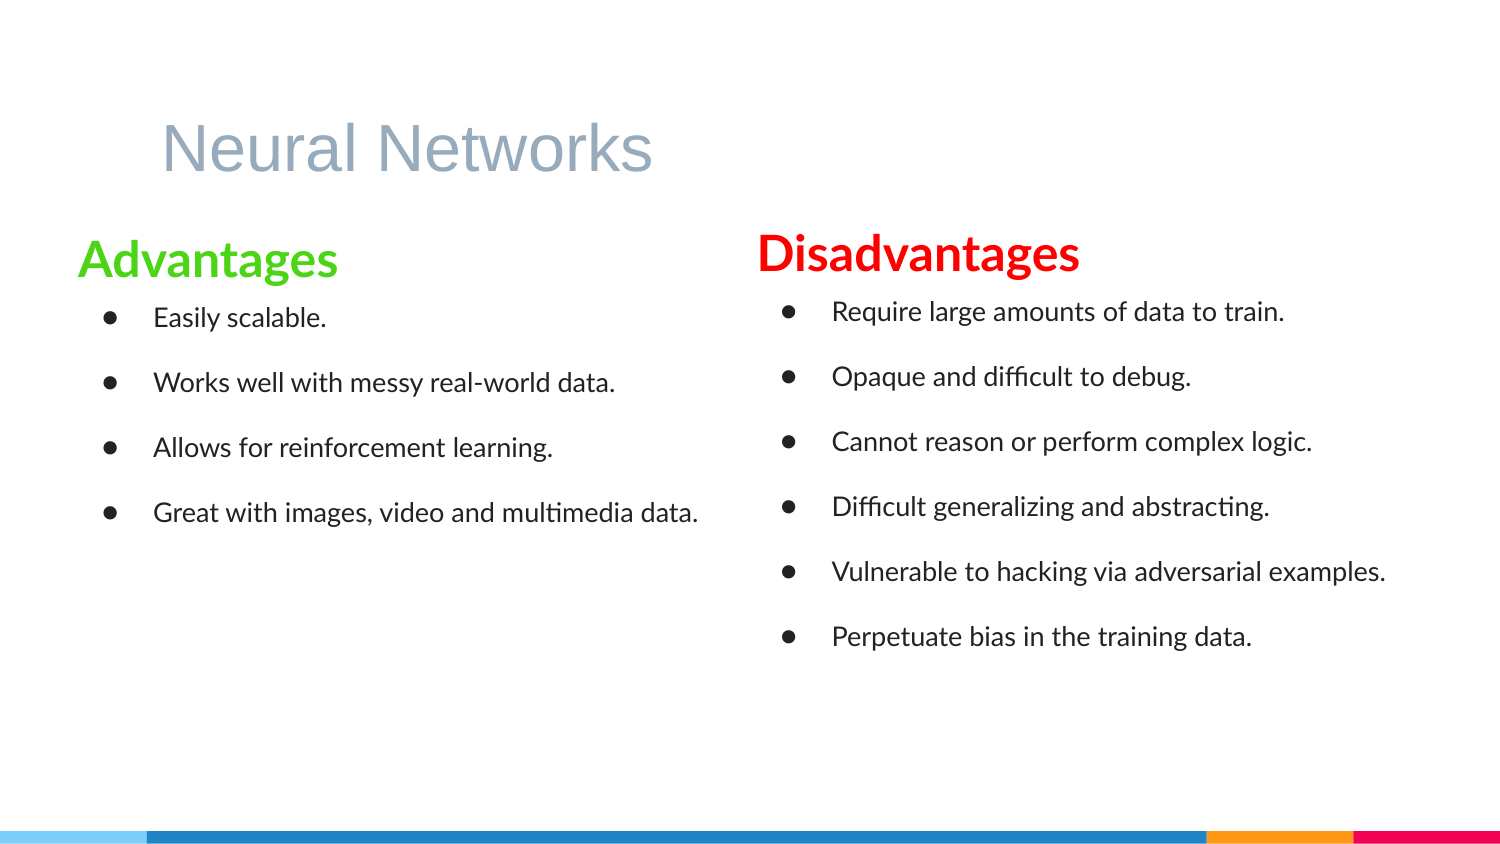

# Neural Networks
Disadvantages
Require large amounts of data to train.
Opaque and difficult to debug.
Cannot reason or perform complex logic.
Difficult generalizing and abstracting.
Vulnerable to hacking via adversarial examples.
Perpetuate bias in the training data.

Advantages
Easily scalable.
Works well with messy real-world data.
Allows for reinforcement learning.
Great with images, video and multimedia data.